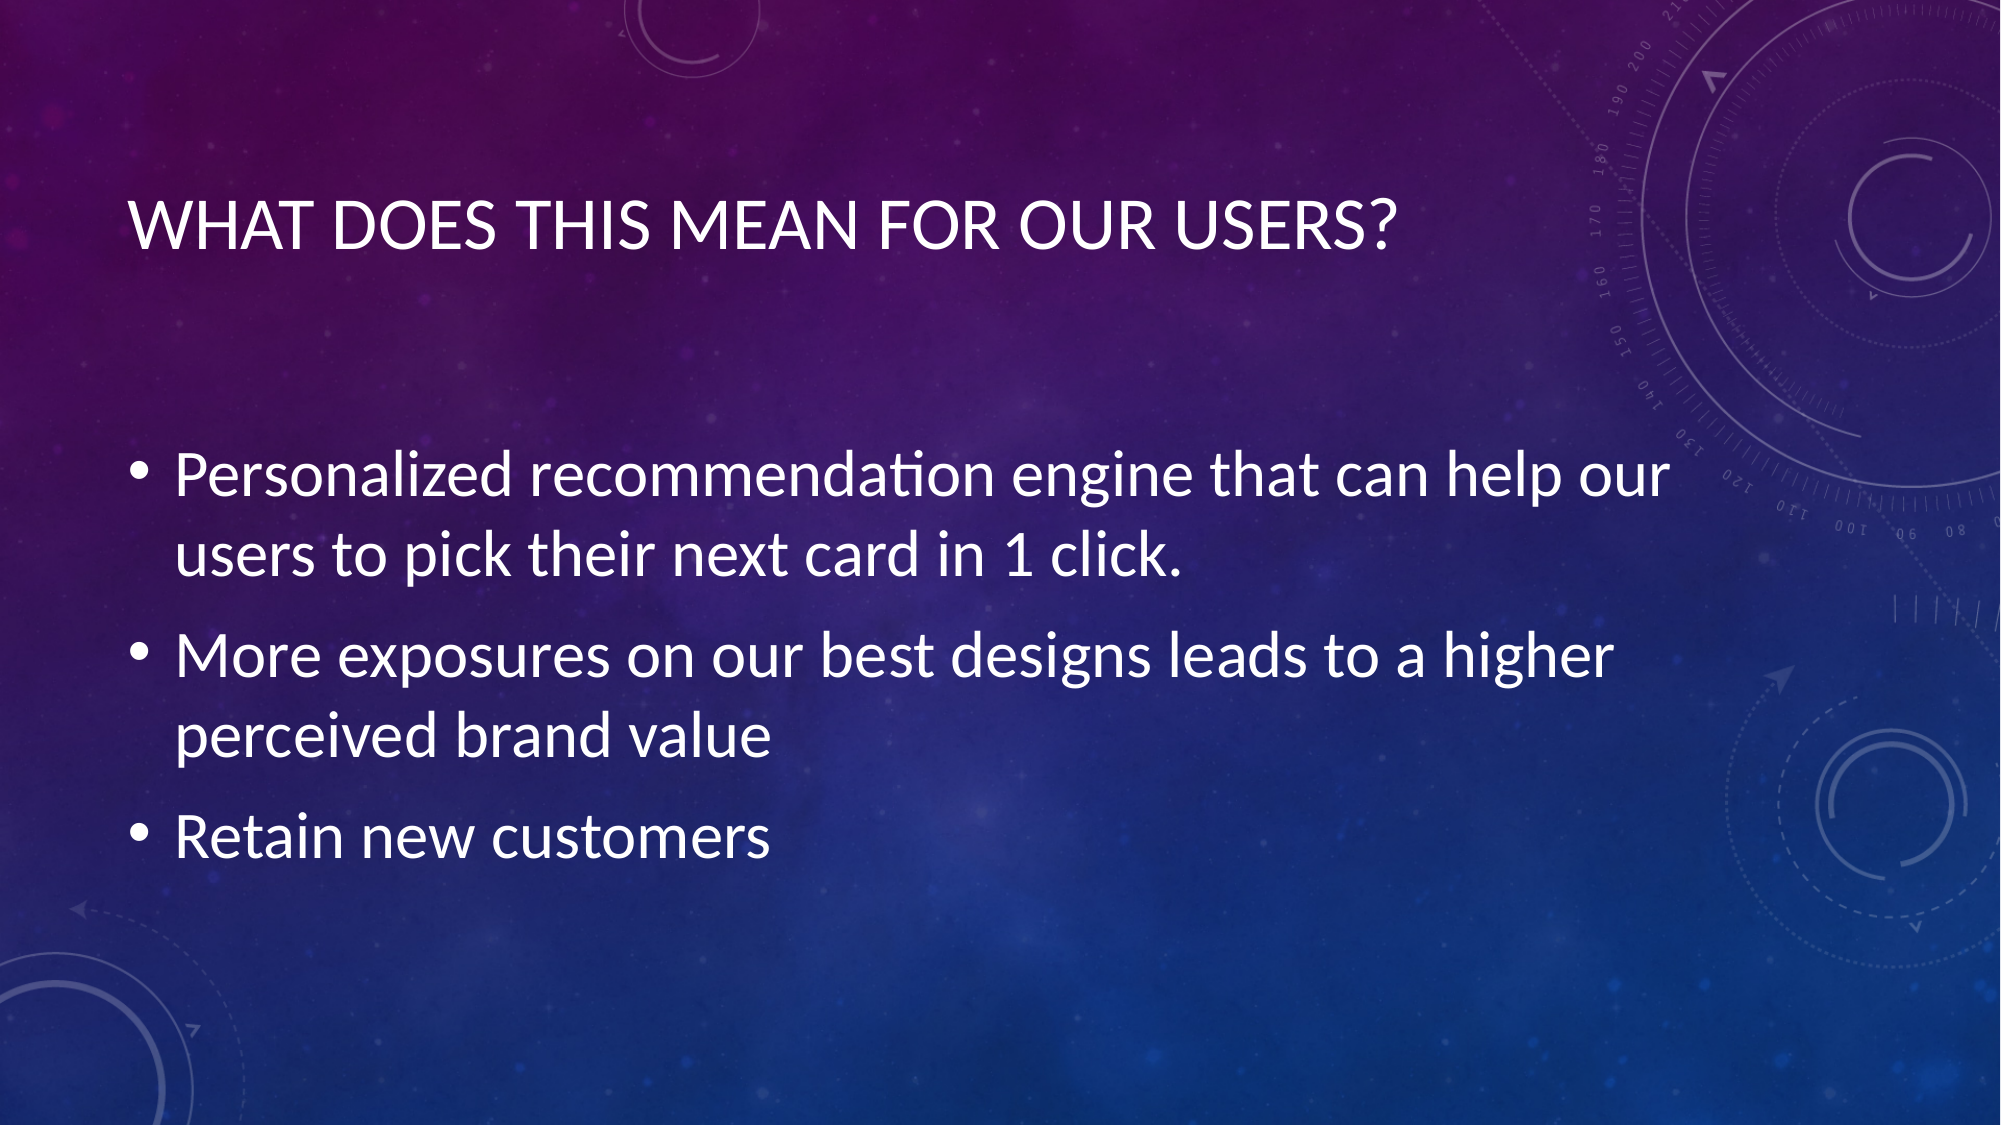

# What does this mean for our users?
Personalized recommendation engine that can help our users to pick their next card in 1 click.
More exposures on our best designs leads to a higher perceived brand value
Retain new customers